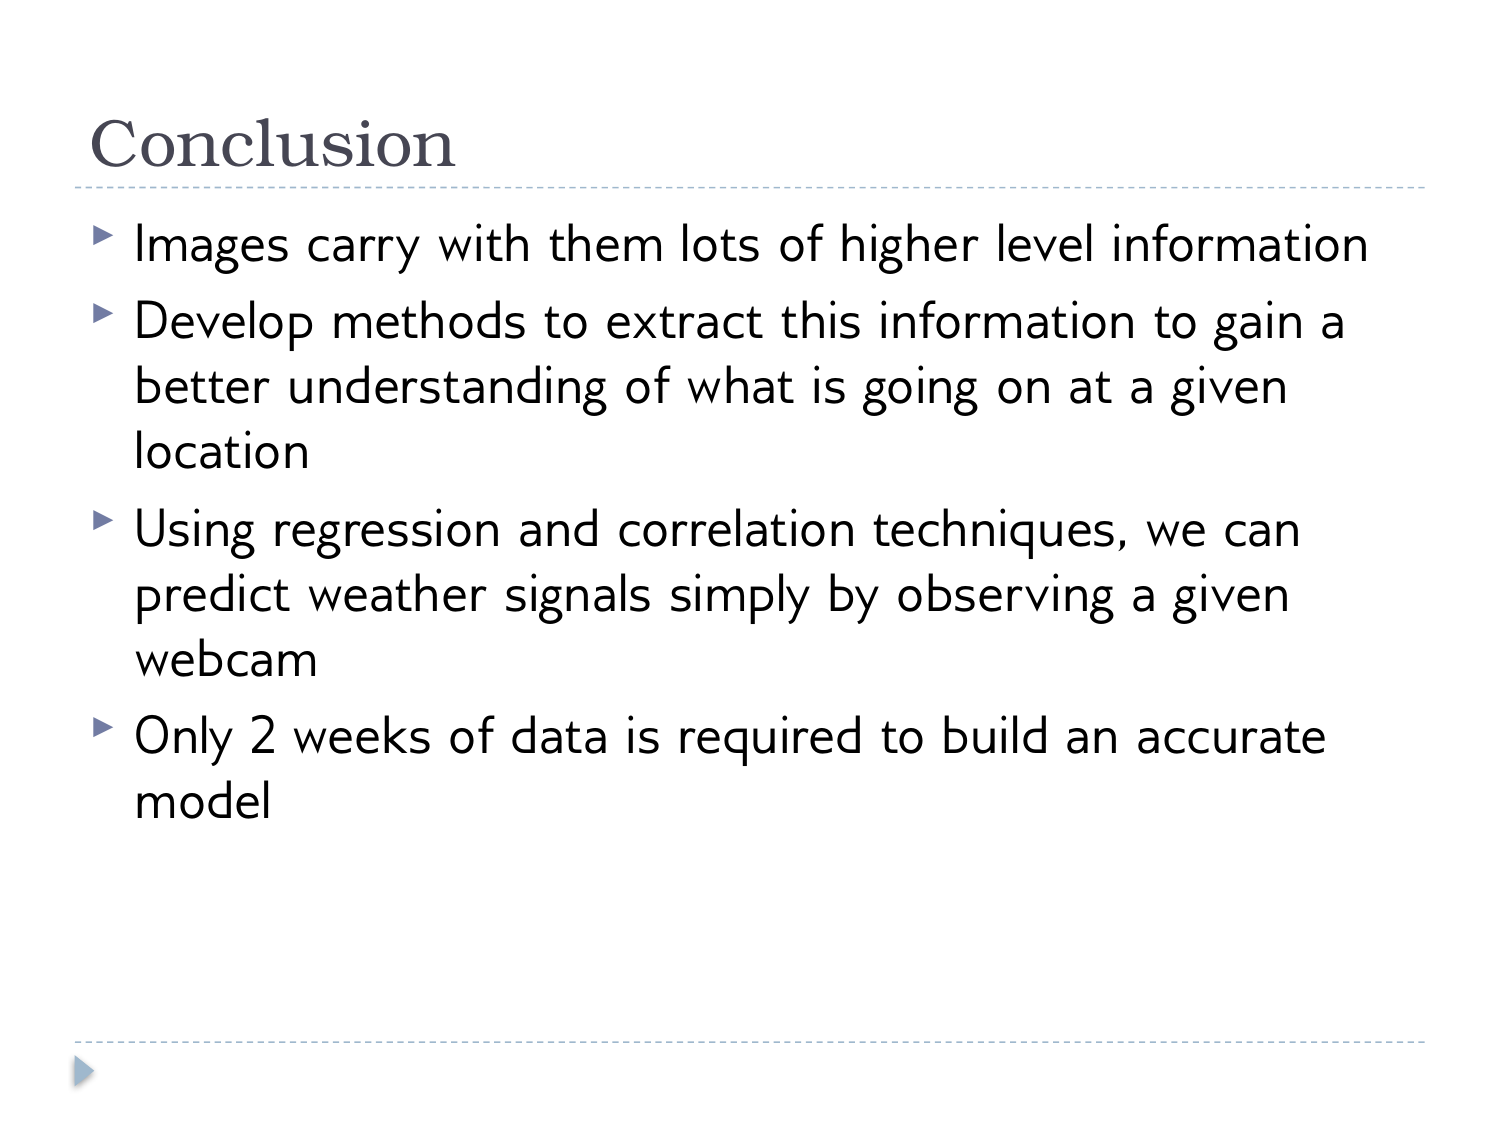

# Conclusion
Images carry with them lots of higher level information
Develop methods to extract this information to gain a better understanding of what is going on at a given location
Using regression and correlation techniques, we can predict weather signals simply by observing a given webcam
Only 2 weeks of data is required to build an accurate model